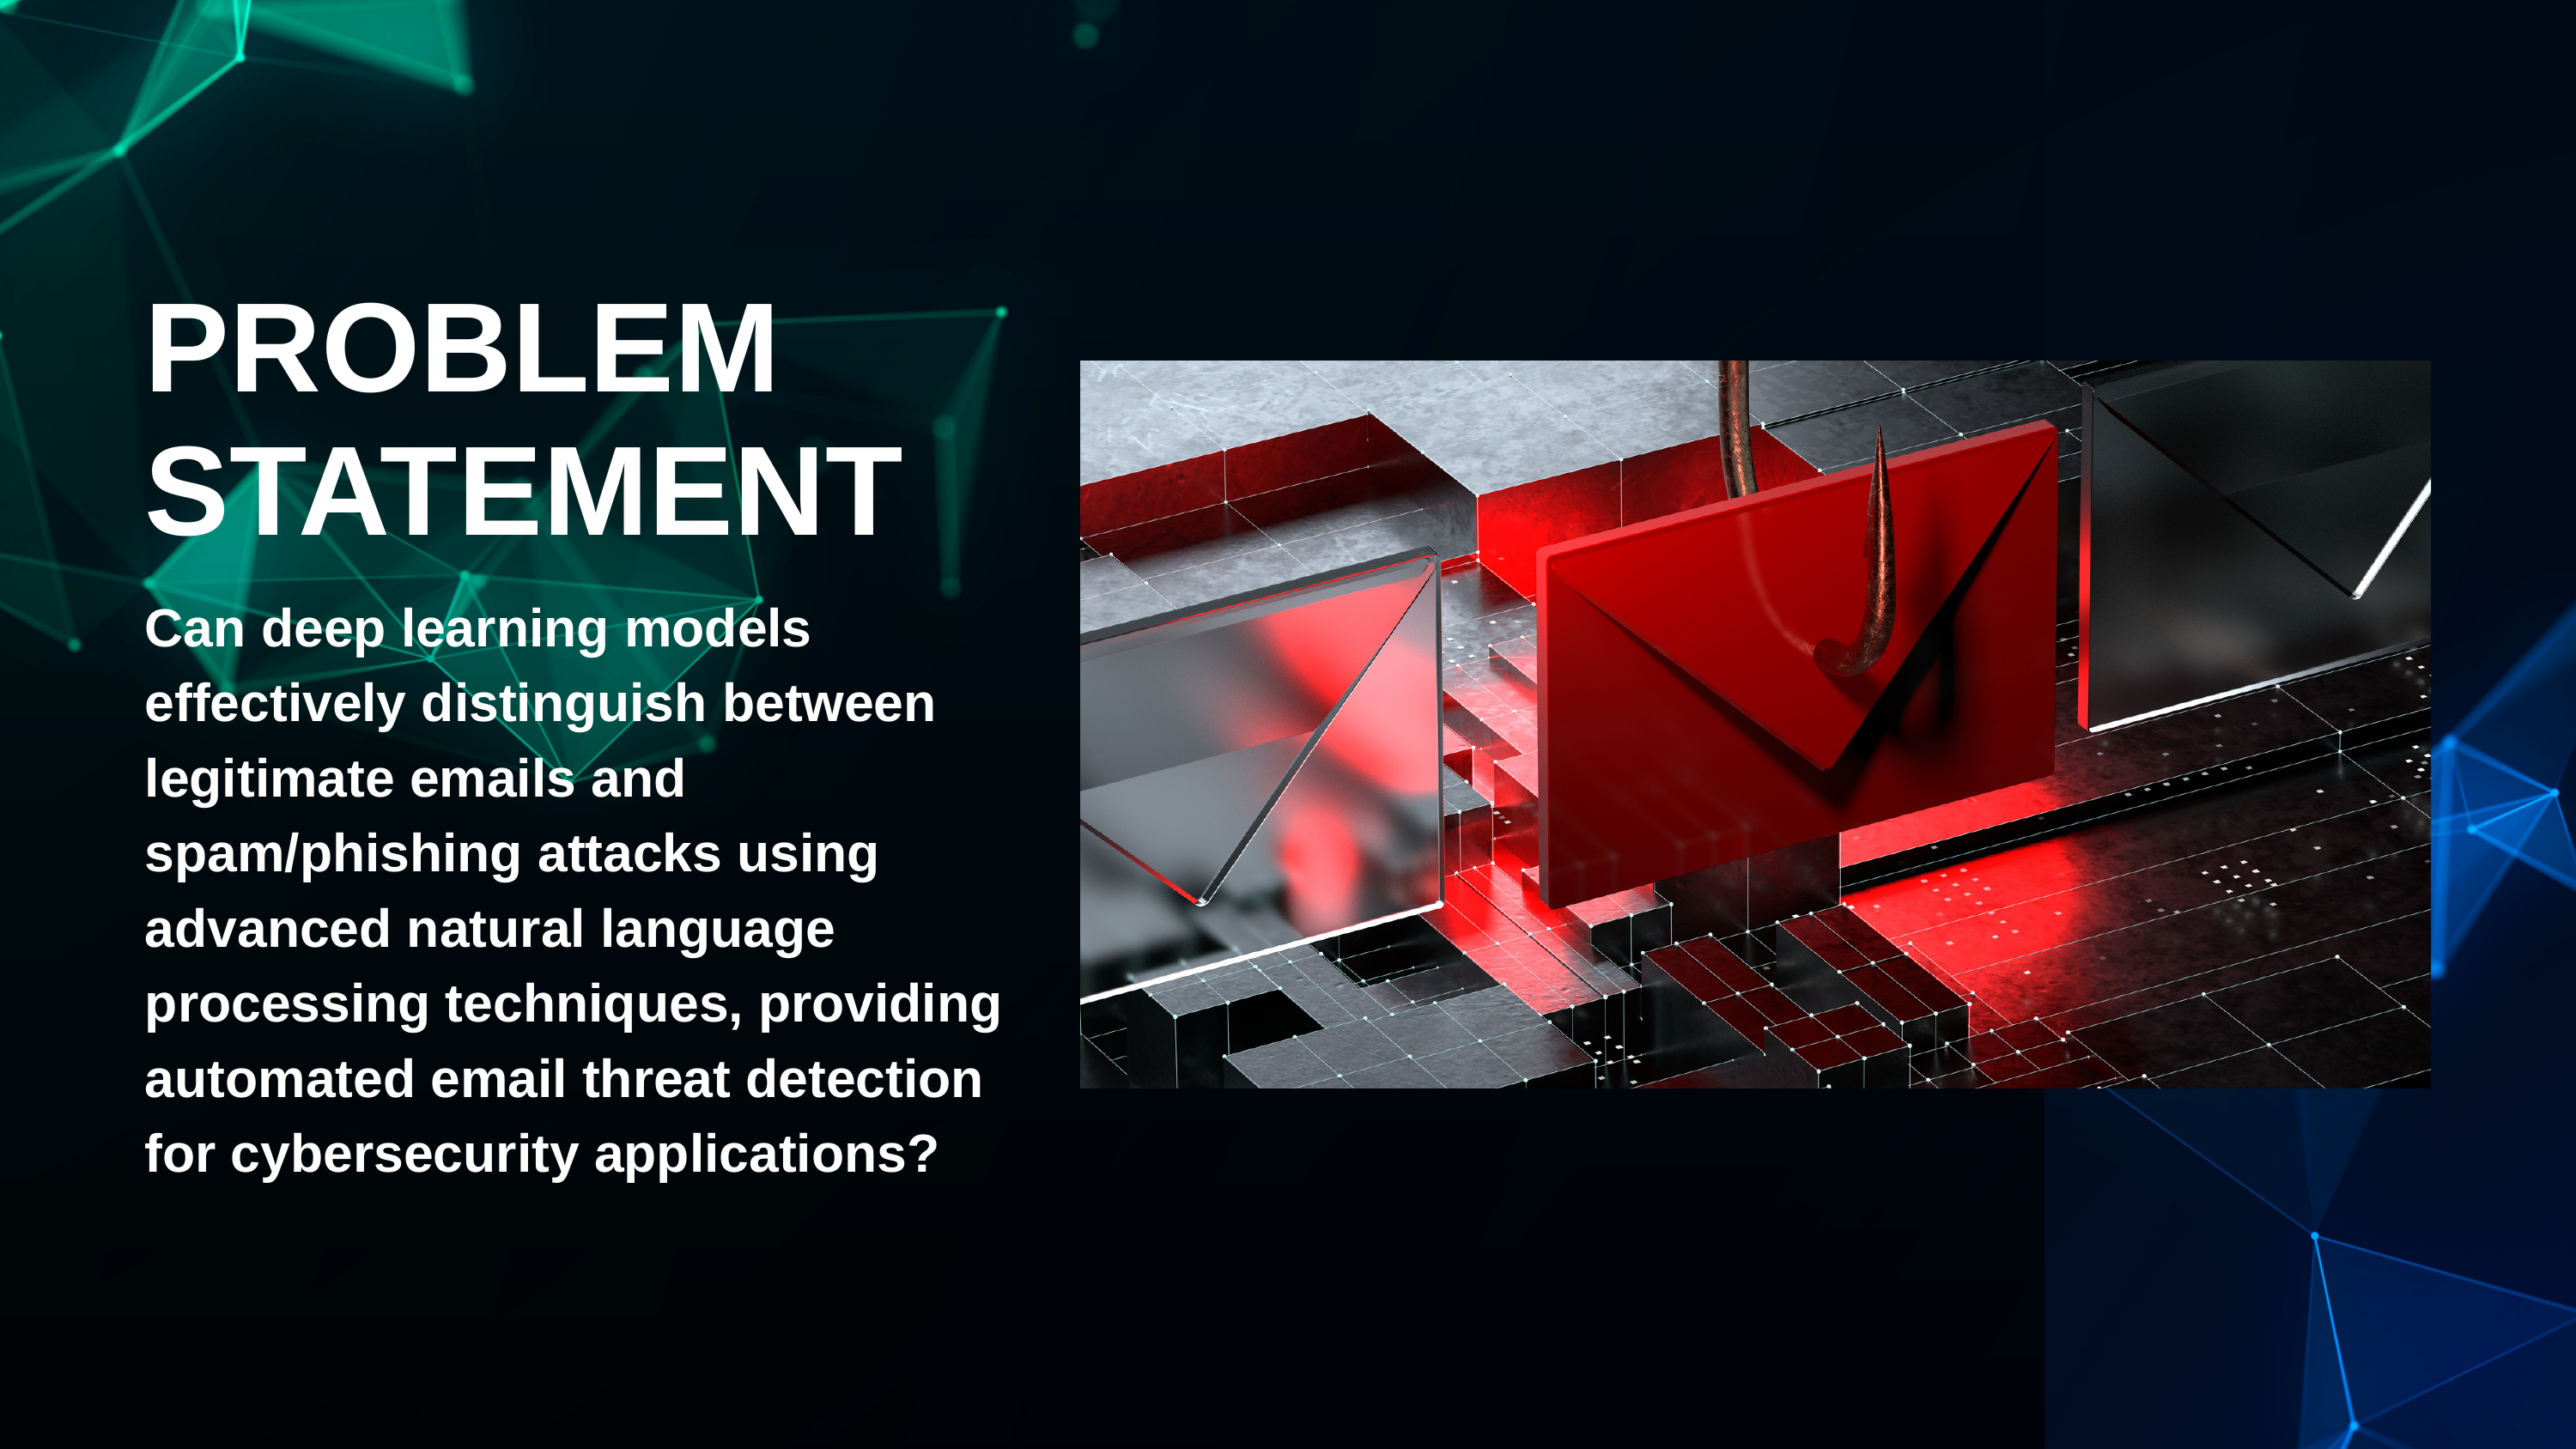

PROBLEM STATEMENT
Can deep learning models effectively distinguish between legitimate emails and spam/phishing attacks using advanced natural language processing techniques, providing automated email threat detection for cybersecurity applications?